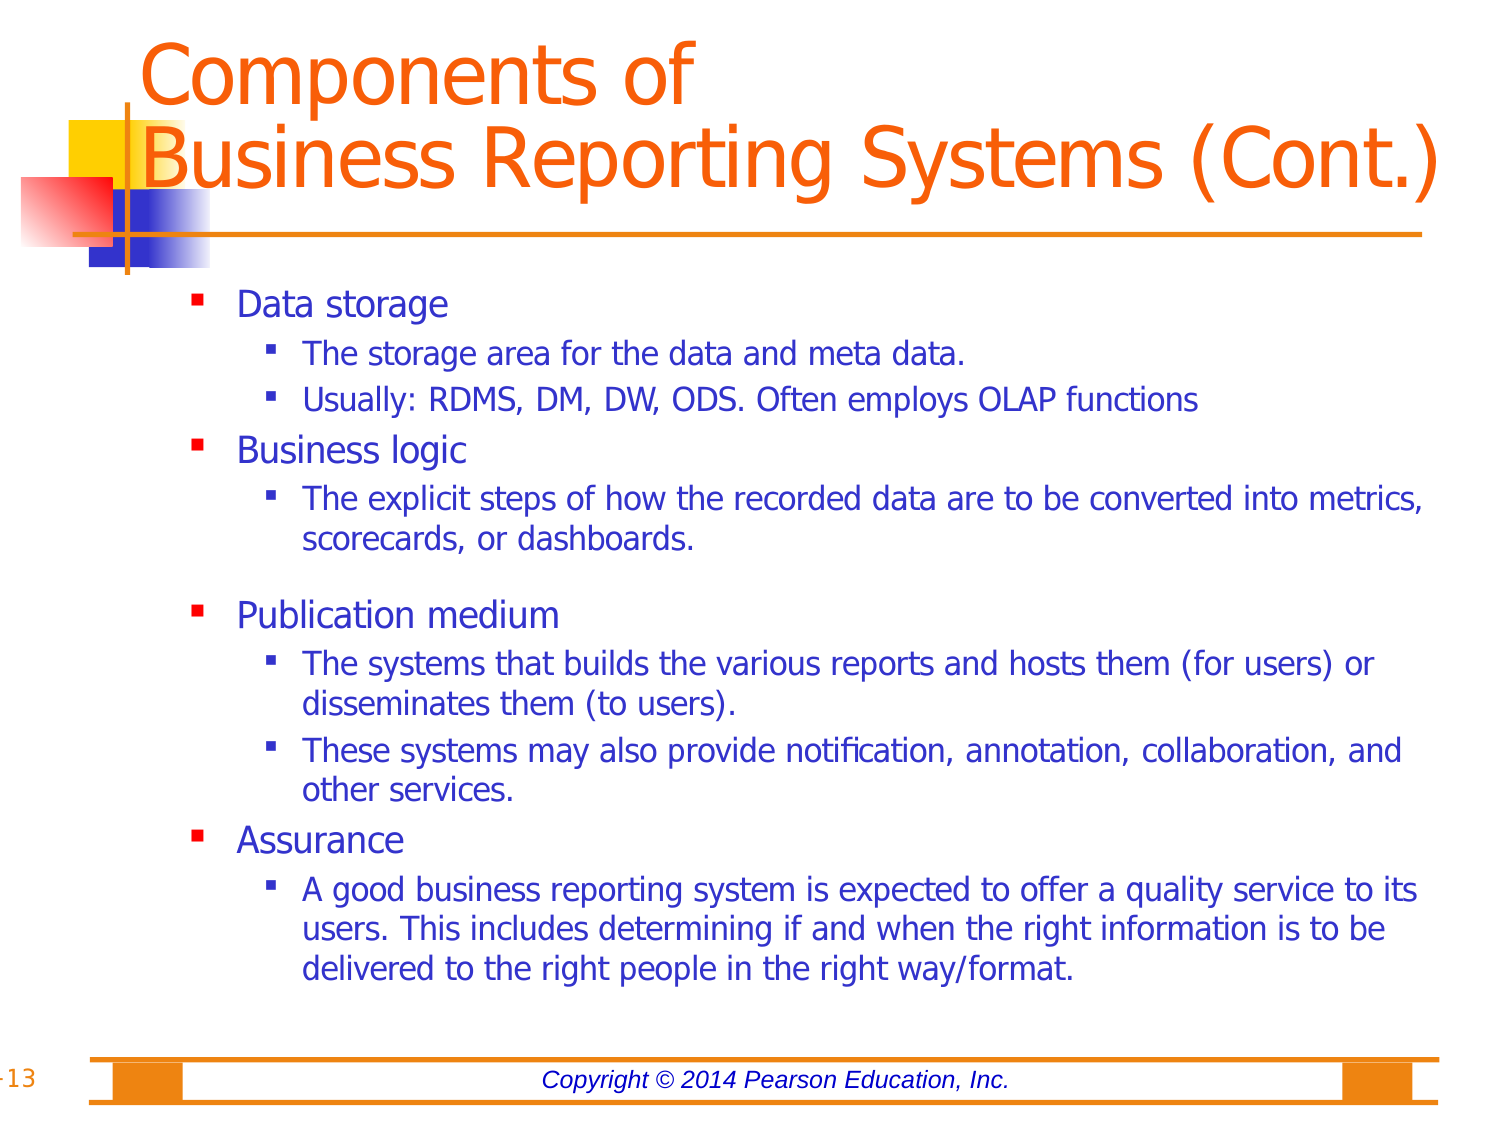

# Components of Business Reporting Systems (Cont.)

Data storage
The storage area for the data and meta data.
Usually: RDMS, DM, DW, ODS. Often employs OLAP functions
Business logic
The explicit steps of how the recorded data are to be converted into metrics, scorecards, or dashboards.

Publication medium
The systems that builds the various reports and hosts them (for users) or disseminates them (to users).
These systems may also provide notification, annotation, collaboration, and other services.
Assurance
A good business reporting system is expected to offer a quality service to its users. This includes determining if and when the right information is to be delivered to the right people in the right way/format.